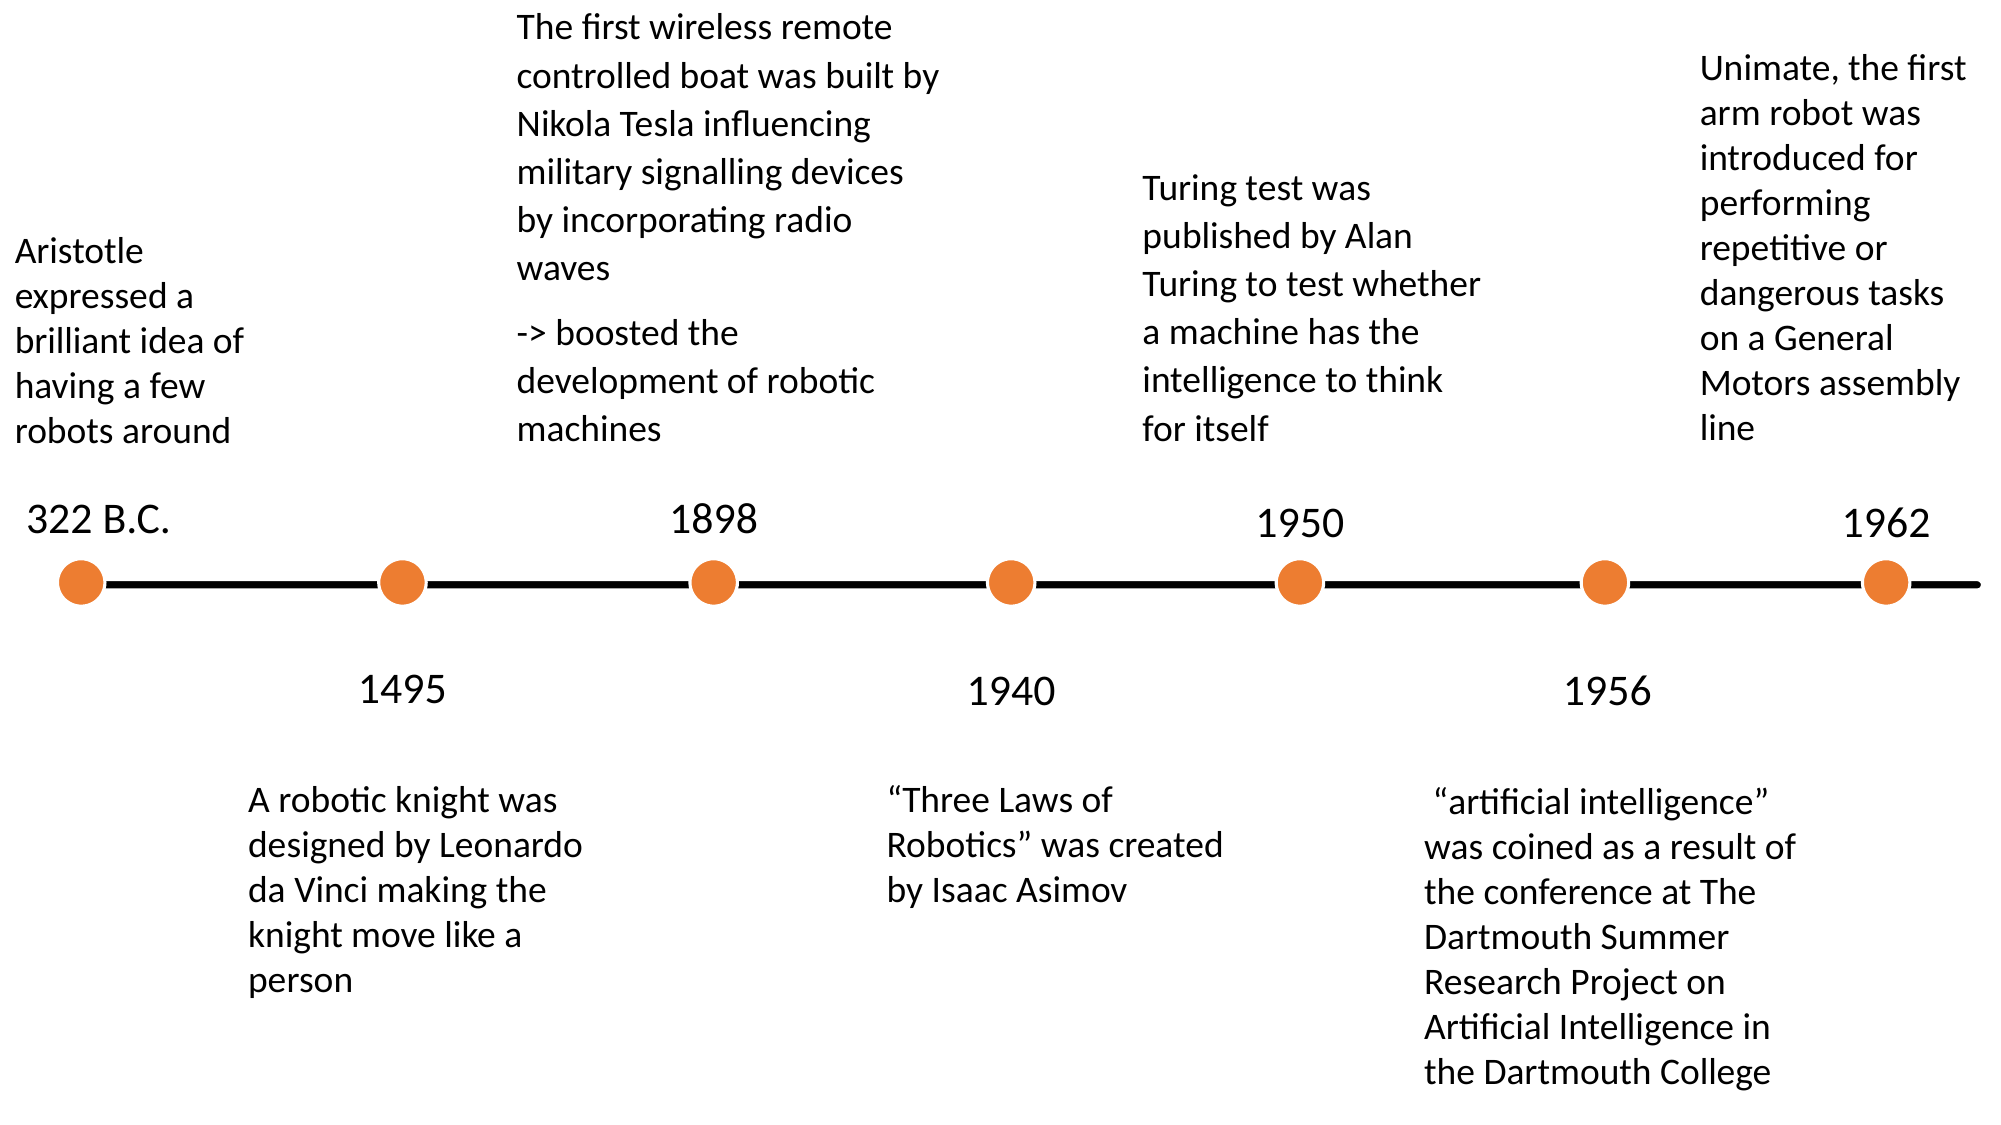

The first wireless remote controlled boat was built by Nikola Tesla influencing military signalling devices by incorporating radio waves
-> boosted the development of robotic machines
Unimate, the first arm robot was introduced for performing repetitive or dangerous tasks on a General Motors assembly line
Turing test was published by Alan Turing to test whether a machine has the intelligence to think for itself
Aristotle expressed a brilliant idea of having a few robots around
322 B.C.
1898
1950
1962

1495
1956
1940
A robotic knight was designed by Leonardo da Vinci making the knight move like a person
“Three Laws of Robotics” was created by Isaac Asimov
 “artificial intelligence” was coined as a result of the conference at The Dartmouth Summer Research Project on Artificial Intelligence in the Dartmouth College